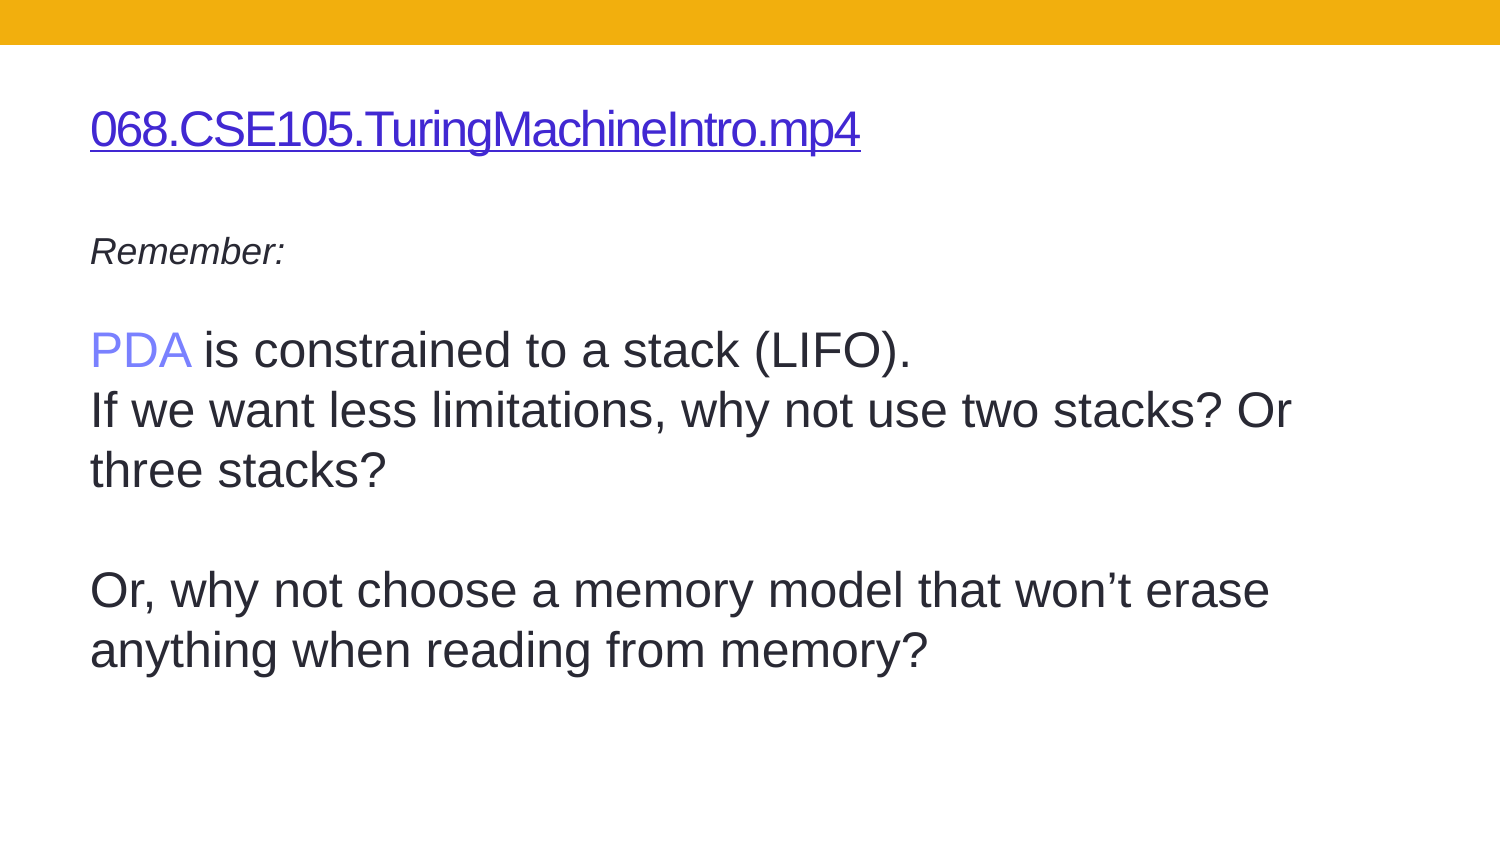

# 068.CSE105.TuringMachineIntro.mp4
Remember:

PDA is constrained to a stack (LIFO).
If we want less limitations, why not use two stacks? Or three stacks?

Or, why not choose a memory model that won’t erase anything when reading from memory?